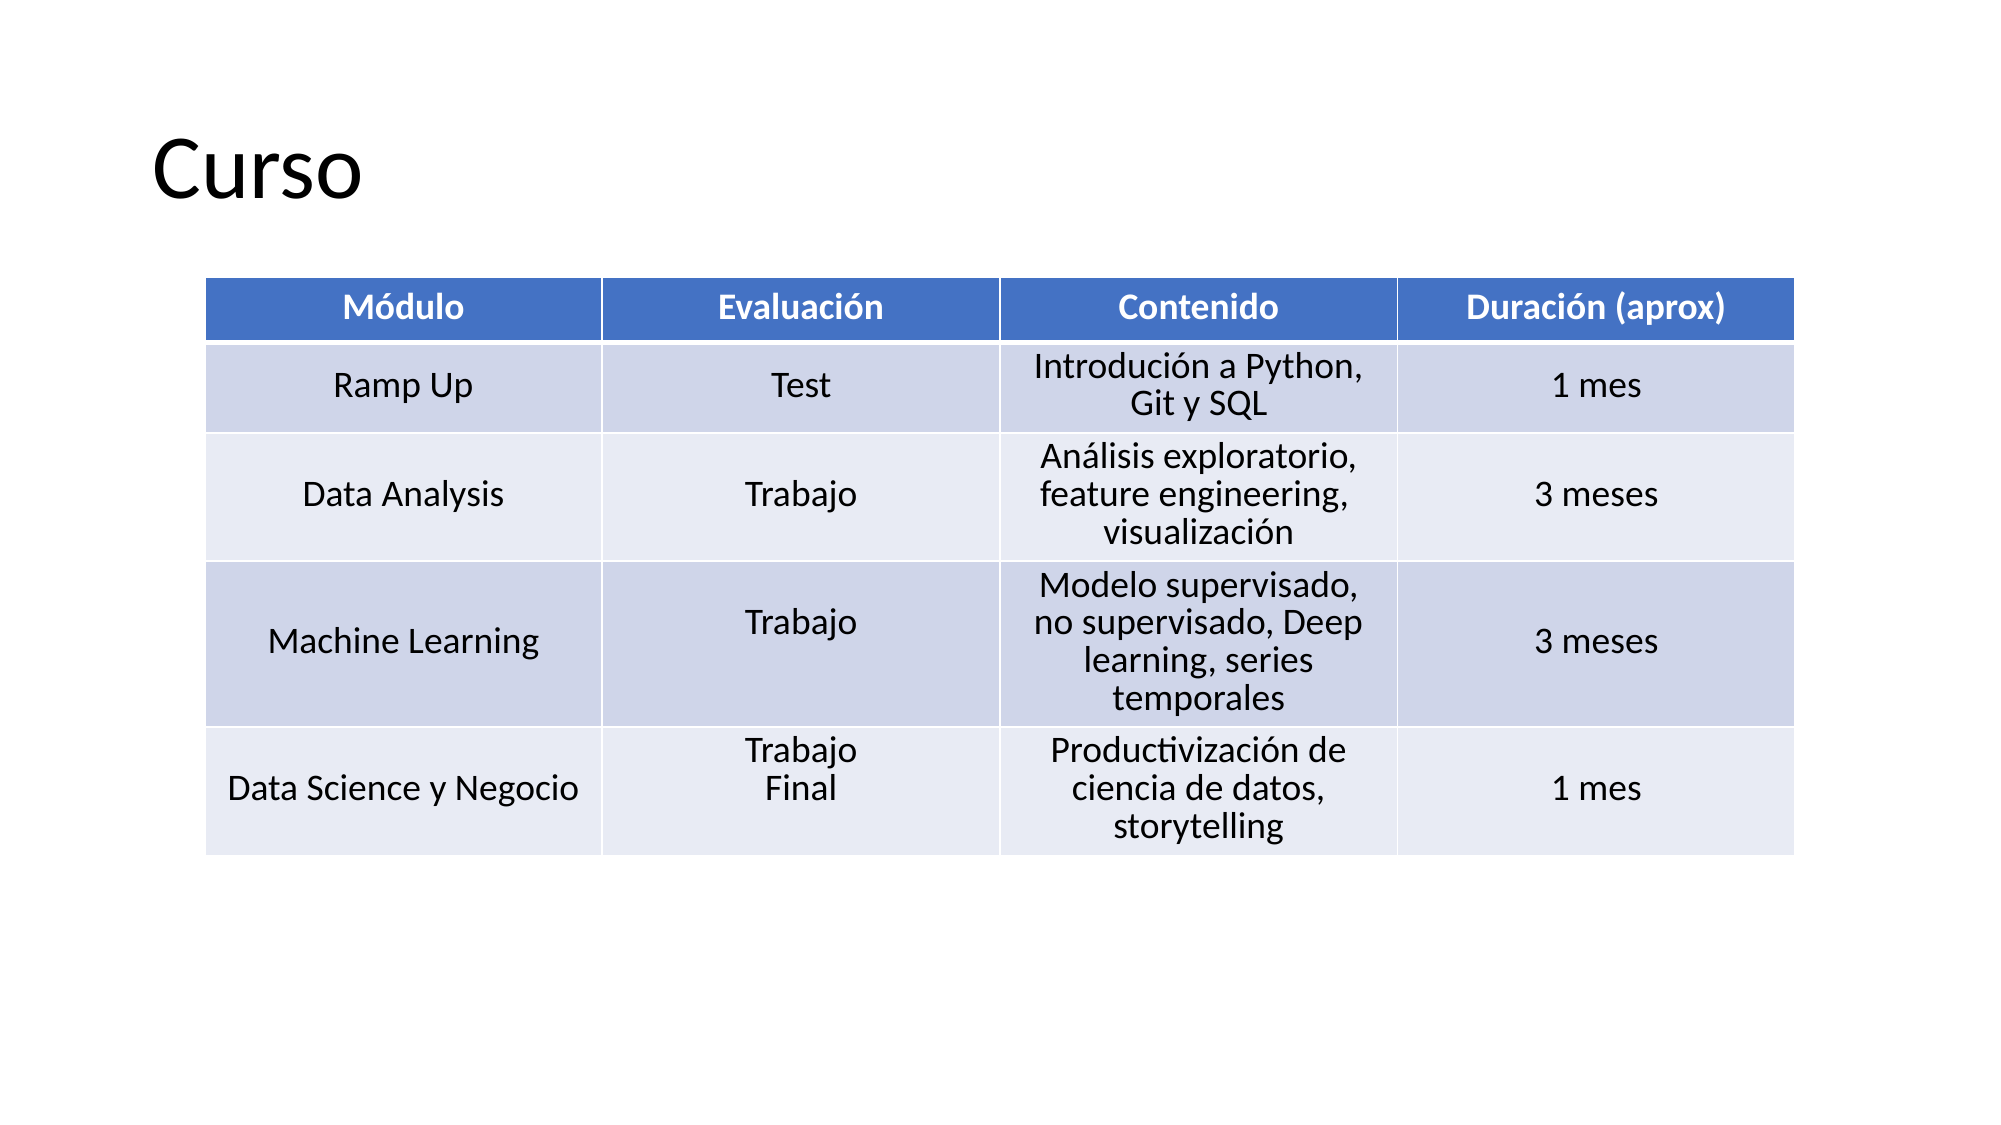

# Curso
| Módulo | Evaluación | Contenido | Duración (aprox) |
| --- | --- | --- | --- |
| Ramp Up | Test | Introdución a Python, Git y SQL | 1 mes |
| Data Analysis | Trabajo | Análisis exploratorio, feature engineering, visualización | 3 meses |
| Machine Learning | Trabajo | Modelo supervisado, no supervisado, Deep learning, series temporales | 3 meses |
| Data Science y Negocio | Trabajo Final | Productivización de ciencia de datos, storytelling | 1 mes |